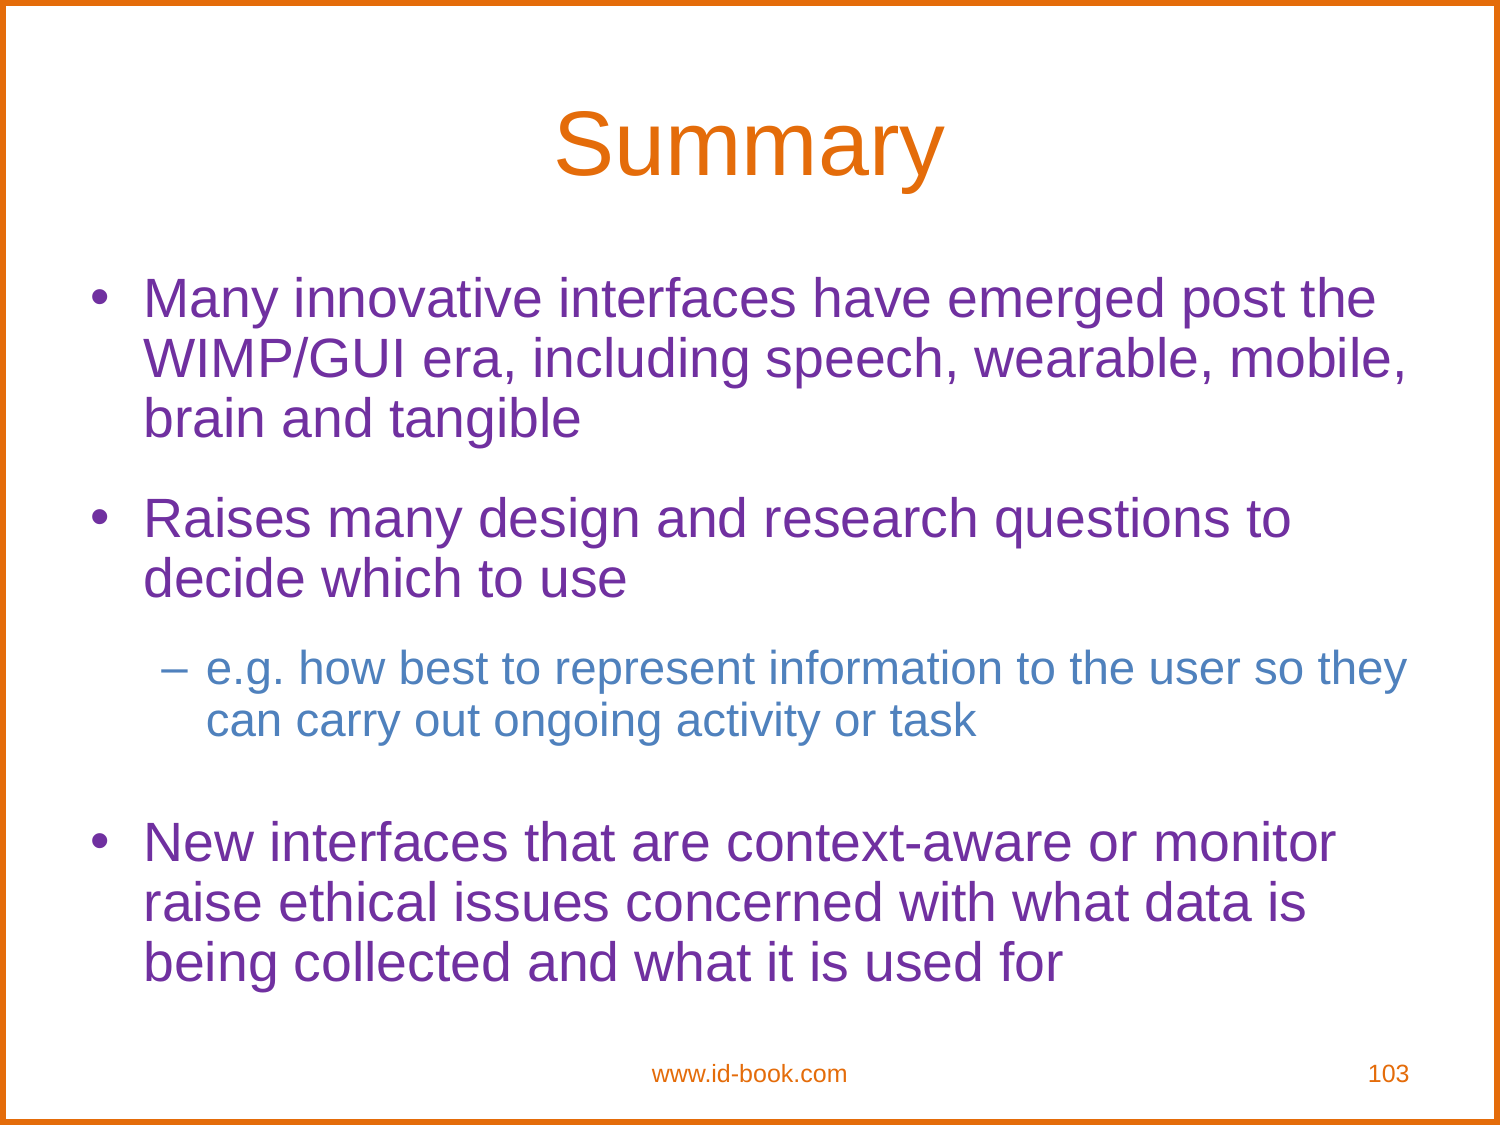

Summary
Many innovative interfaces have emerged post the WIMP/GUI era, including speech, wearable, mobile, brain and tangible

Raises many design and research questions to decide which to use

e.g. how best to represent information to the user so they can carry out ongoing activity or task

New interfaces that are context-aware or monitor raise ethical issues concerned with what data is being collected and what it is used for
www.id-book.com
103